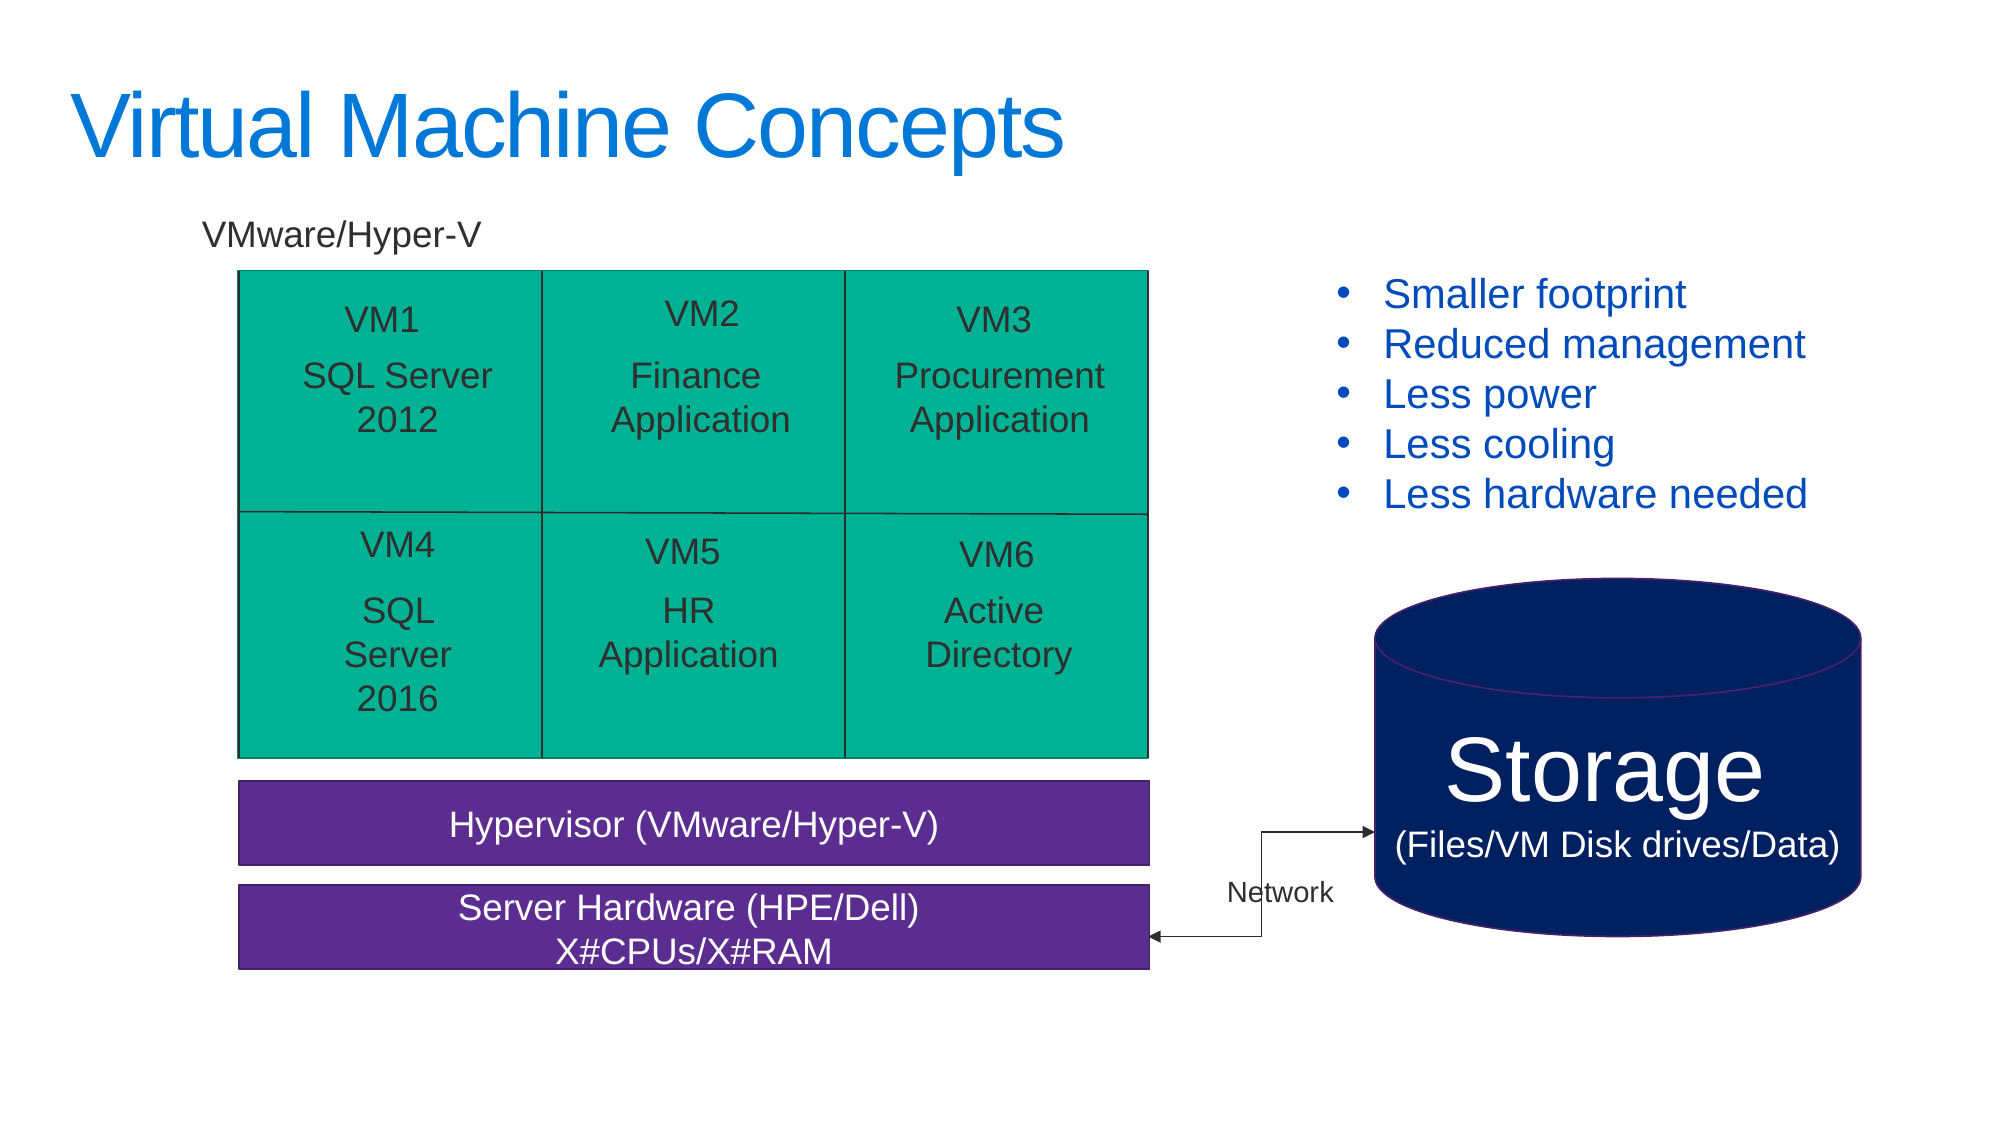

Virtual Machine Concepts

VMware/Hyper-V

VM2
VM1
VM3
SQL Server 2012
Finance
Application
Procurement
Application
VM4
VM5
VM6
SQL Server 2016
HR
Application
Active
Directory
Smaller footprint
Reduced management
Less power
Less cooling
Less hardware needed

Storage
(Files/VM Disk drives/Data)
Hypervisor (VMware/Hyper-V)
Network
Server Hardware (HPE/Dell)
X#CPUs/X#RAM